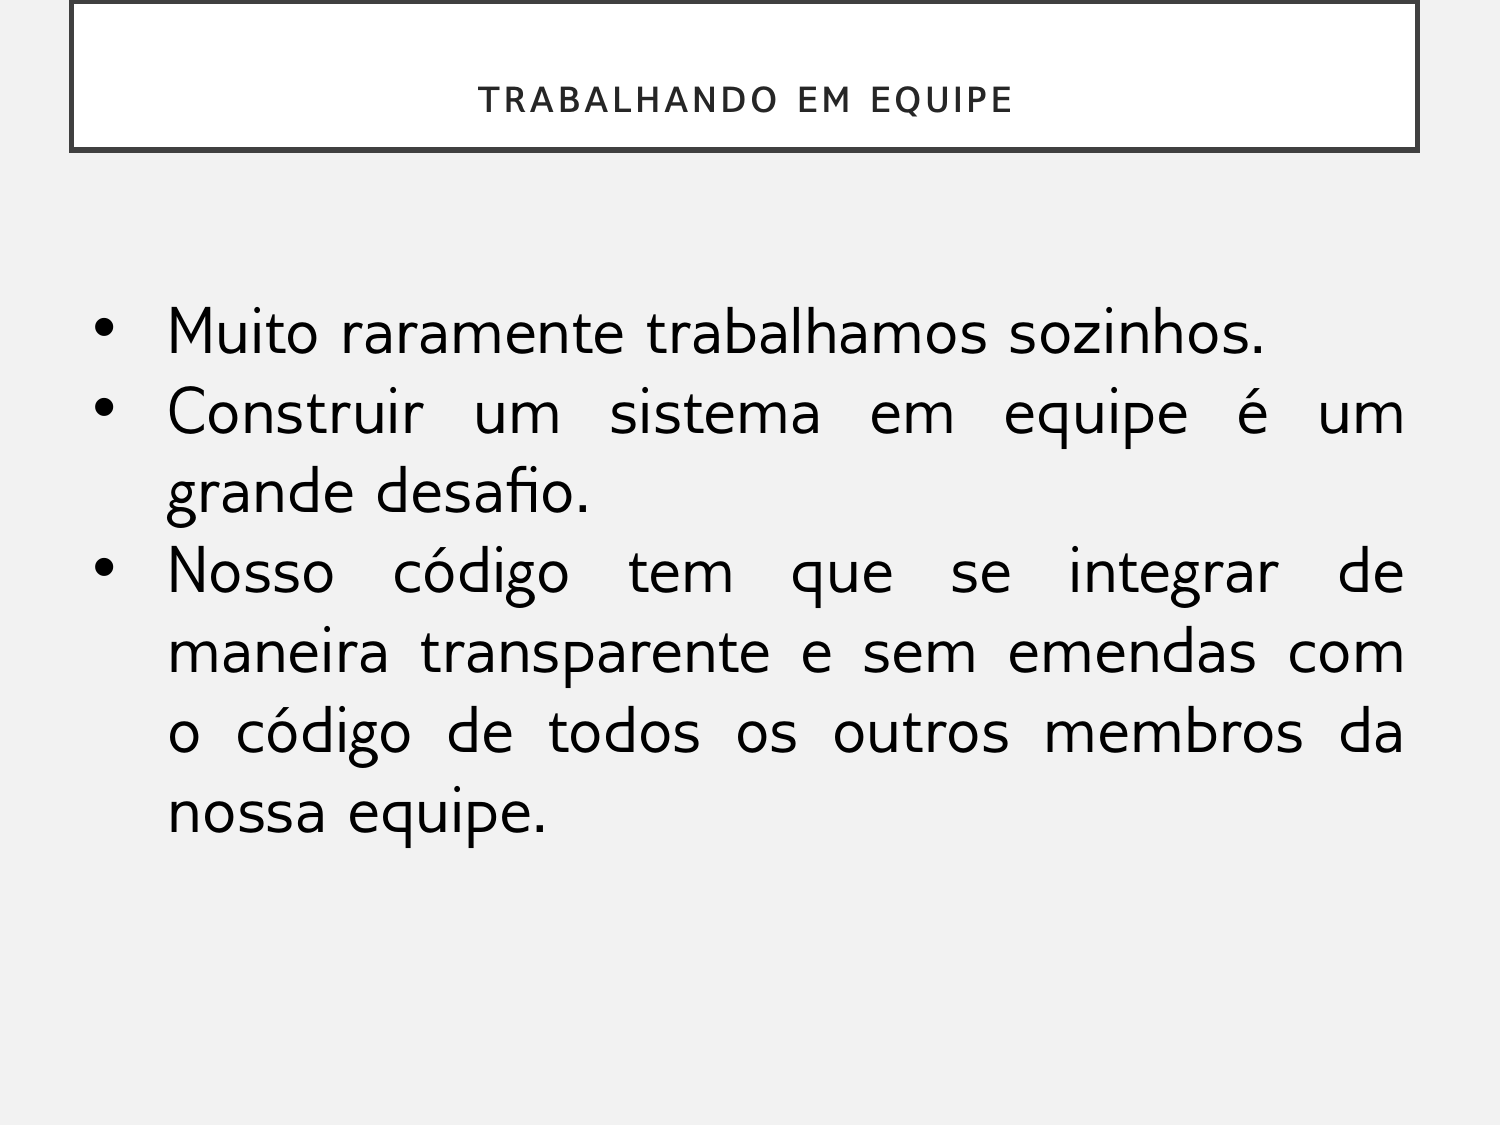

# TRABALHANDO EM EQUIPE

Muito raramente trabalhamos sozinhos.
Construir um sistema em equipe é um grande desafio.
Nosso código tem que se integrar de maneira transparente e sem emendas com o código de todos os outros membros da nossa equipe.